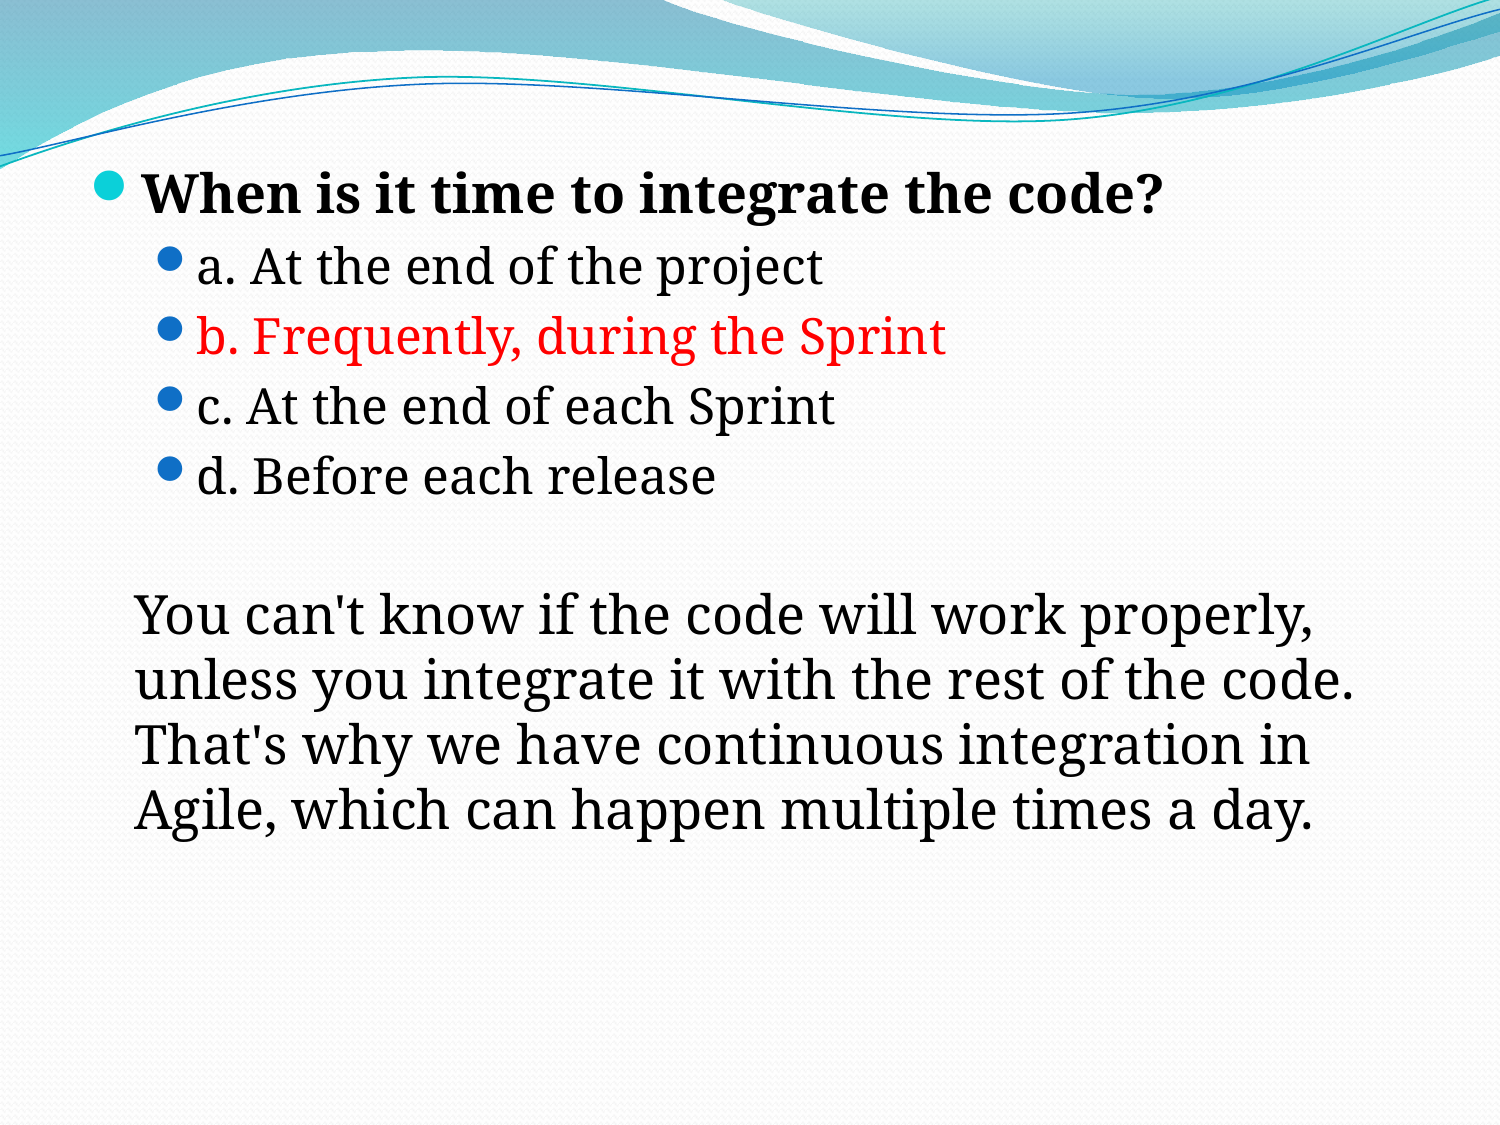

When is it time to integrate the code?
a. At the end of the project
b. Frequently, during the Sprint
c. At the end of each Sprint
d. Before each release
You can't know if the code will work properly, unless you integrate it with the rest of the code. That's why we have continuous integration in Agile, which can happen multiple times a day.